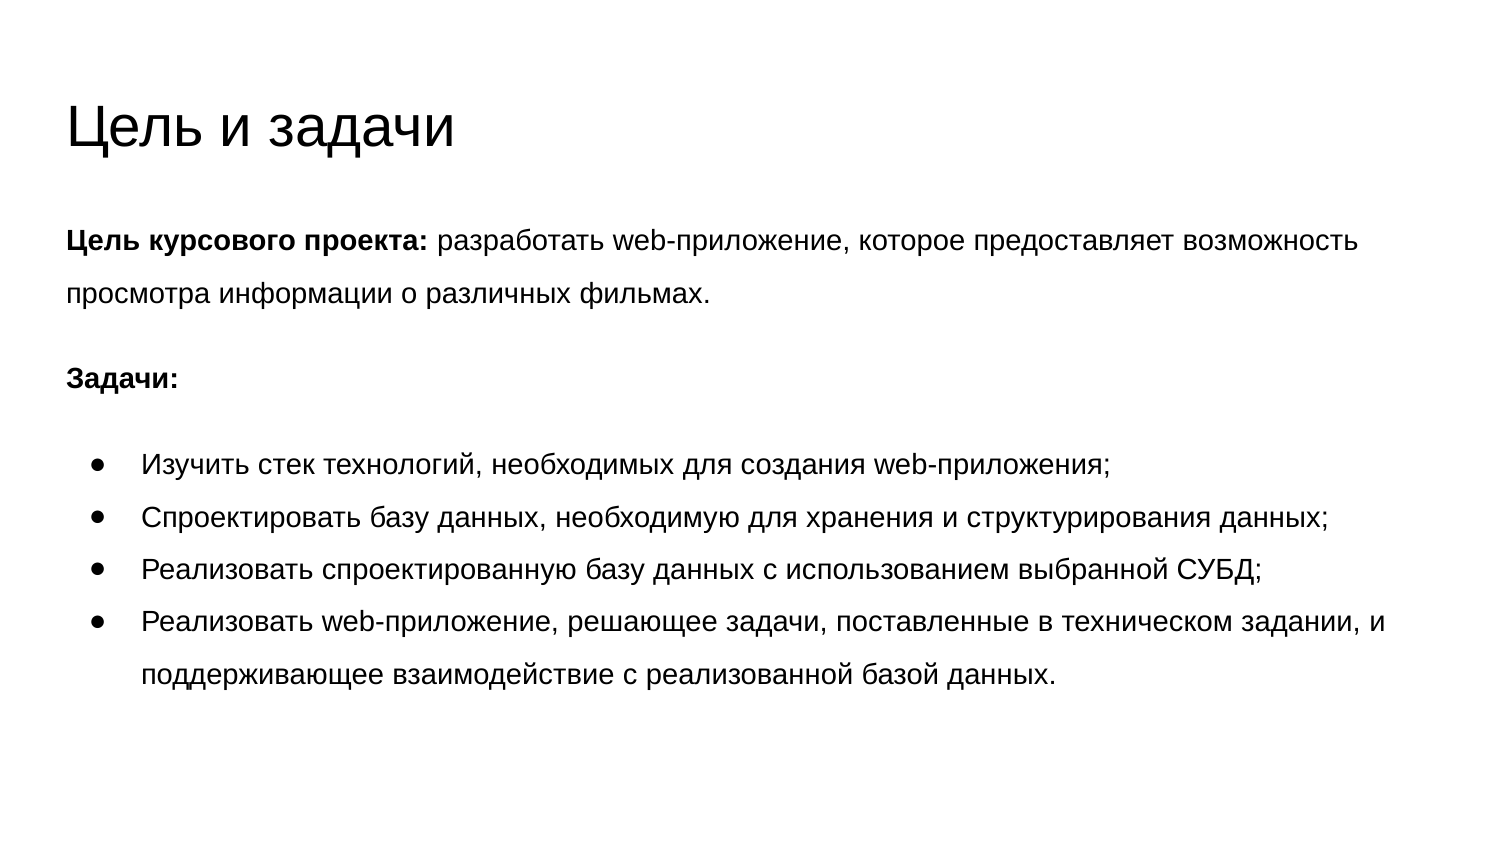

# Цель и задачи
Цель курсового проекта: разработать web-приложение, которое предоставляет возможность просмотра информации о различных фильмах.
Задачи:
Изучить стек технологий, необходимых для создания web-приложения;
Спроектировать базу данных, необходимую для хранения и структурирования данных;
Реализовать спроектированную базу данных с использованием выбранной СУБД;
Реализовать web-приложение, решающее задачи, поставленные в техническом задании, и поддерживающее взаимодействие с реализованной базой данных.